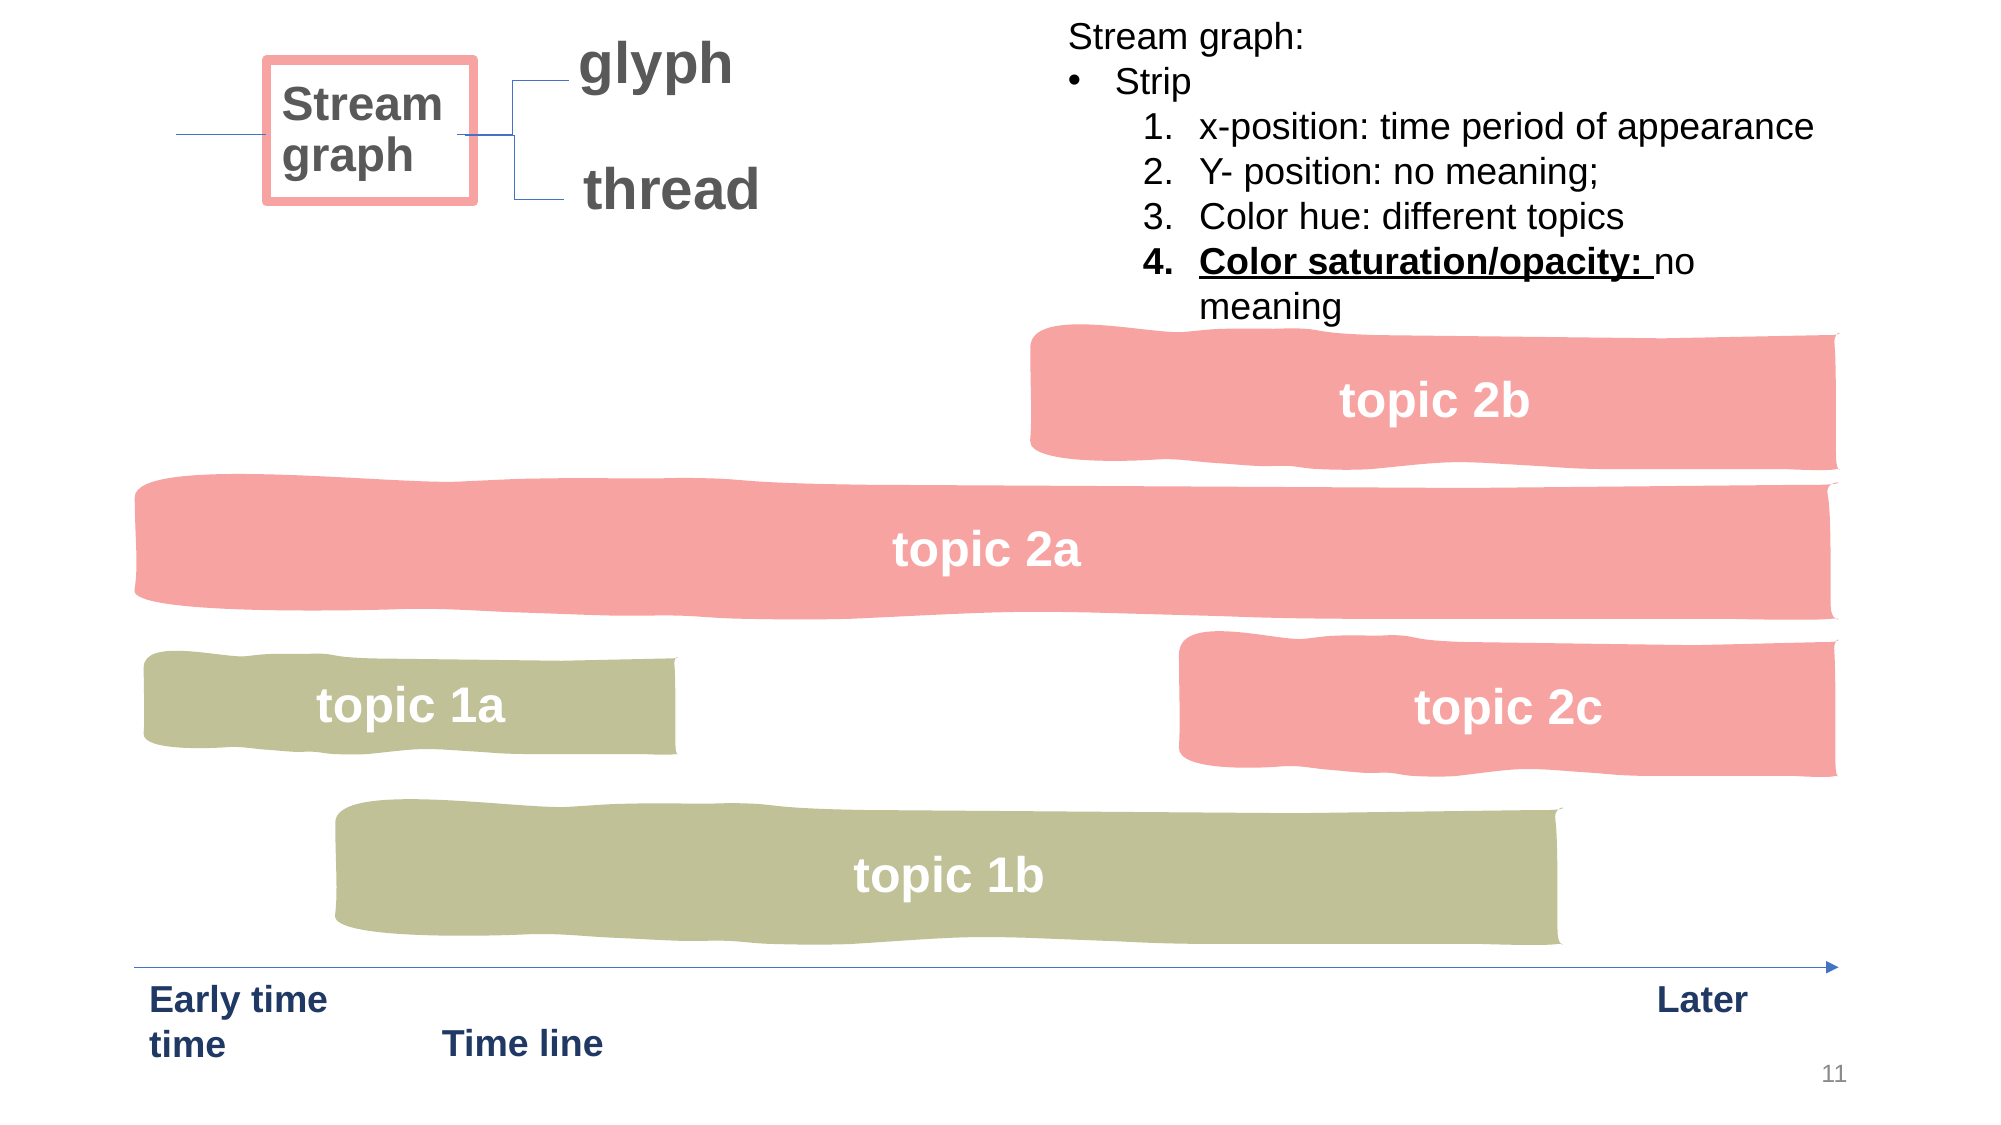

glyph
Stream graph:
Strip
x-position: time period of appearance
Y- position: no meaning;
Color hue: different topics
Color saturation/opacity: no meaning
Stream
graph
thread
topic 2b
topic 2a
topic 2c
topic 1a
topic 1b
Early time                                                                                                                               Later time
Time line
11